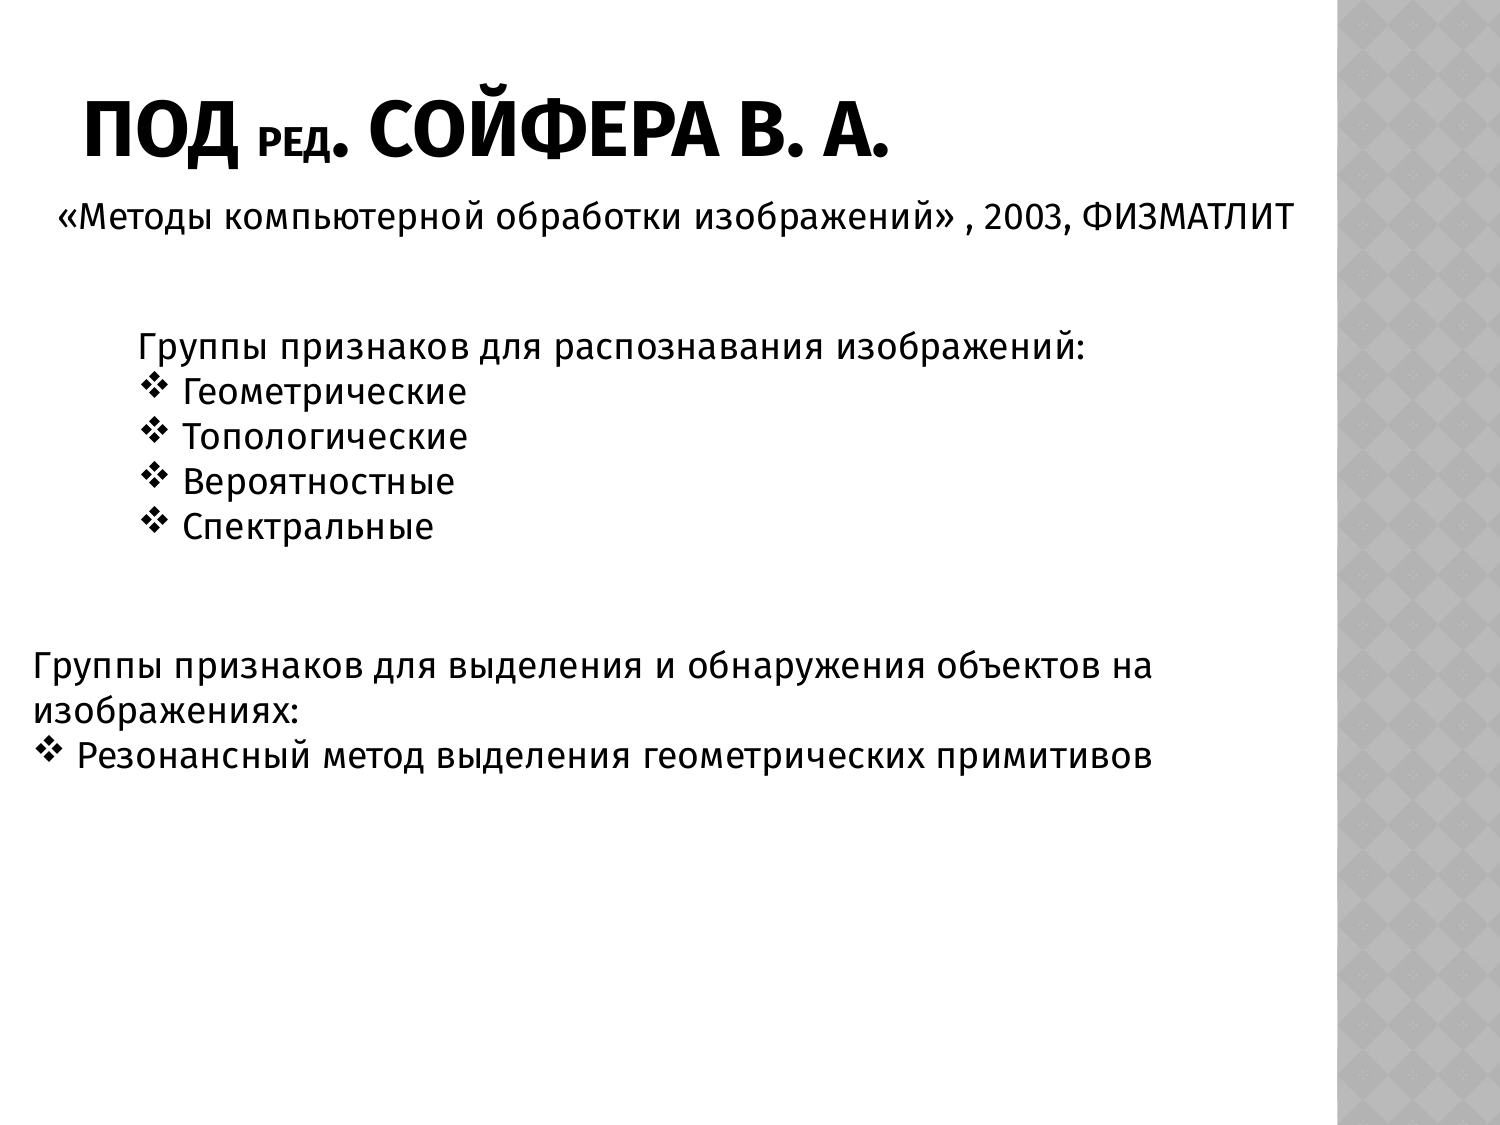

# ПоД ред. Сойфера В. А.
«Методы компьютерной обработки изображений» , 2003, ФИЗМАТЛИТ
Группы признаков для распознавания изображений:
 Геометрические
 Топологические
 Вероятностные
 Спектральные
Группы признаков для выделения и обнаружения объектов на изображениях:
 Резонансный метод выделения геометрических примитивов